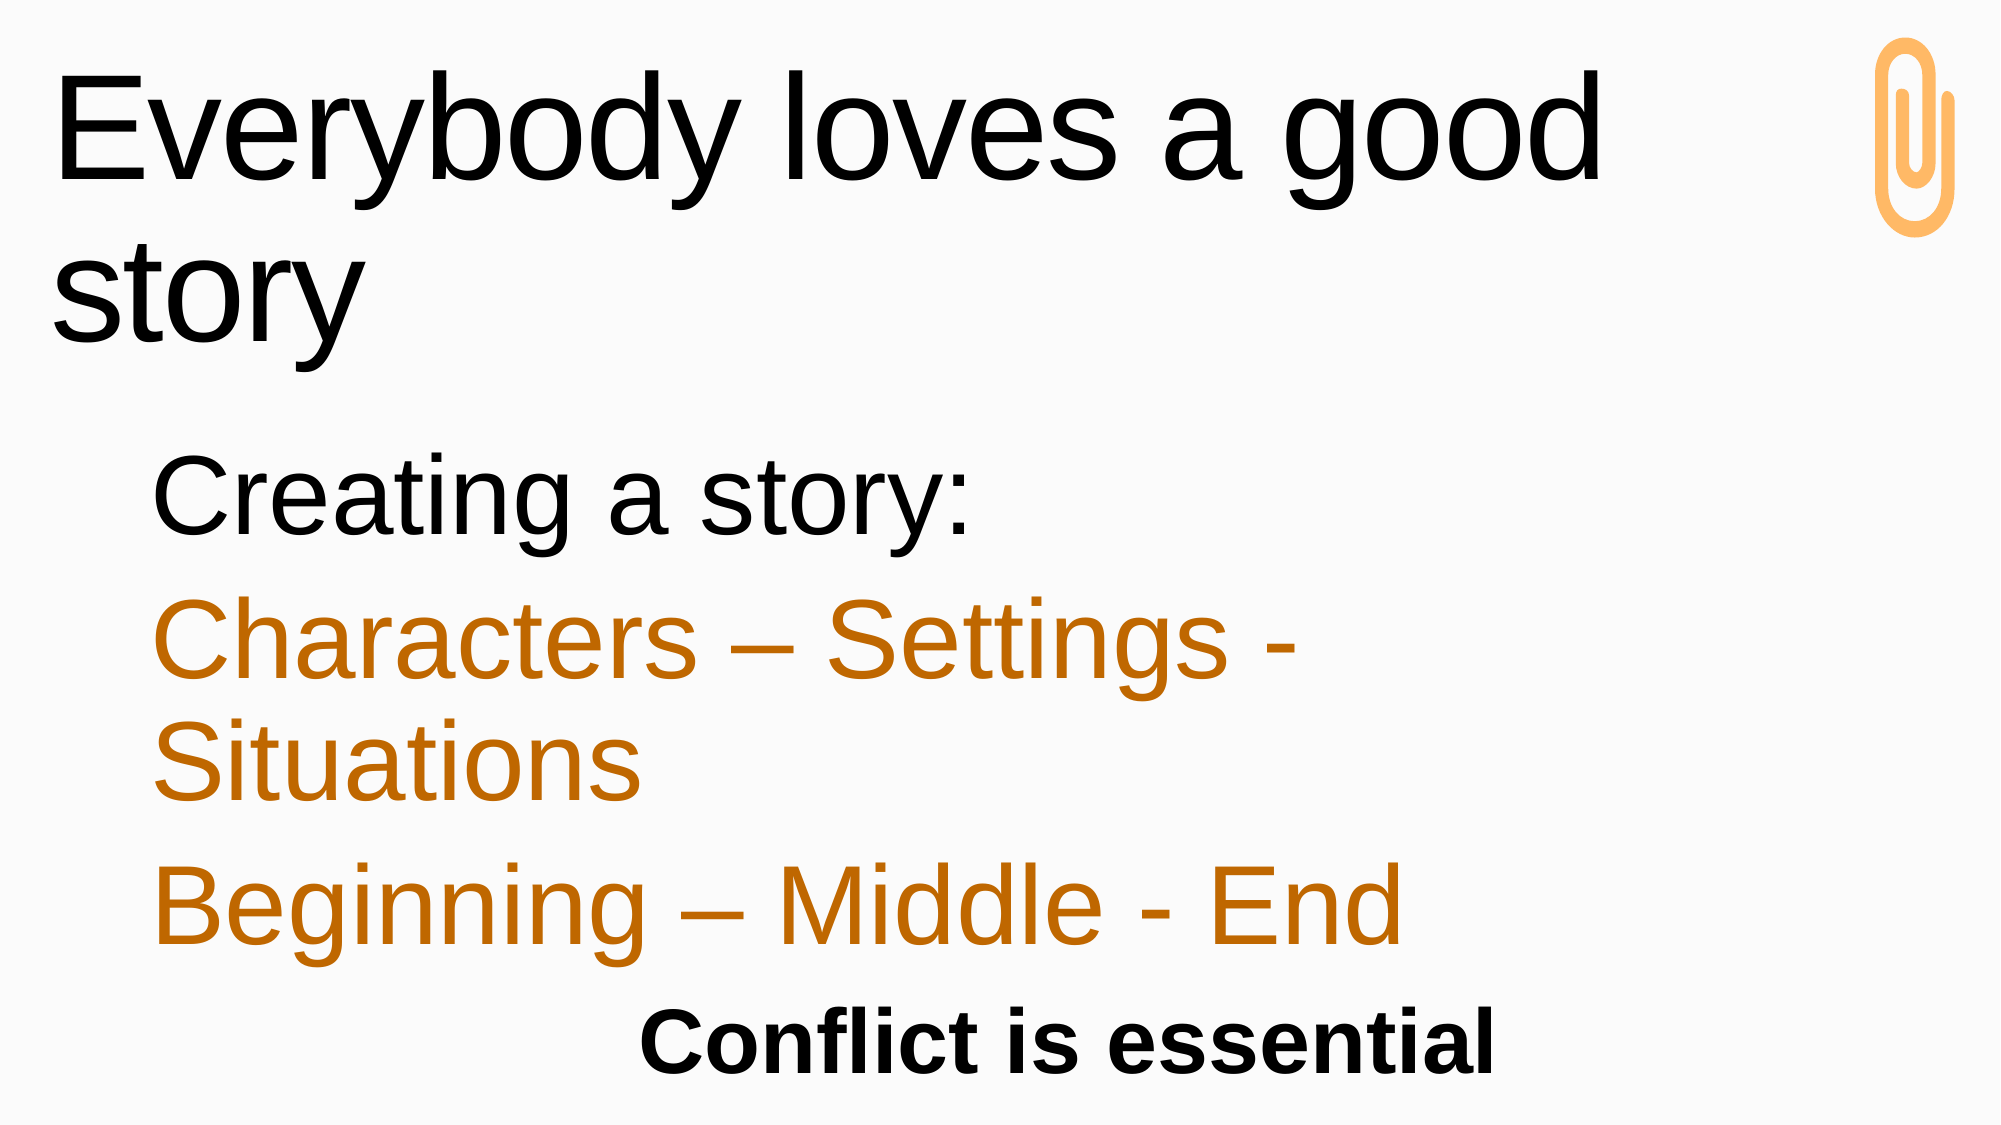

# Everybody loves a good story
Creating a story:
Characters – Settings -Situations
Beginning – Middle - End
Conflict is essential